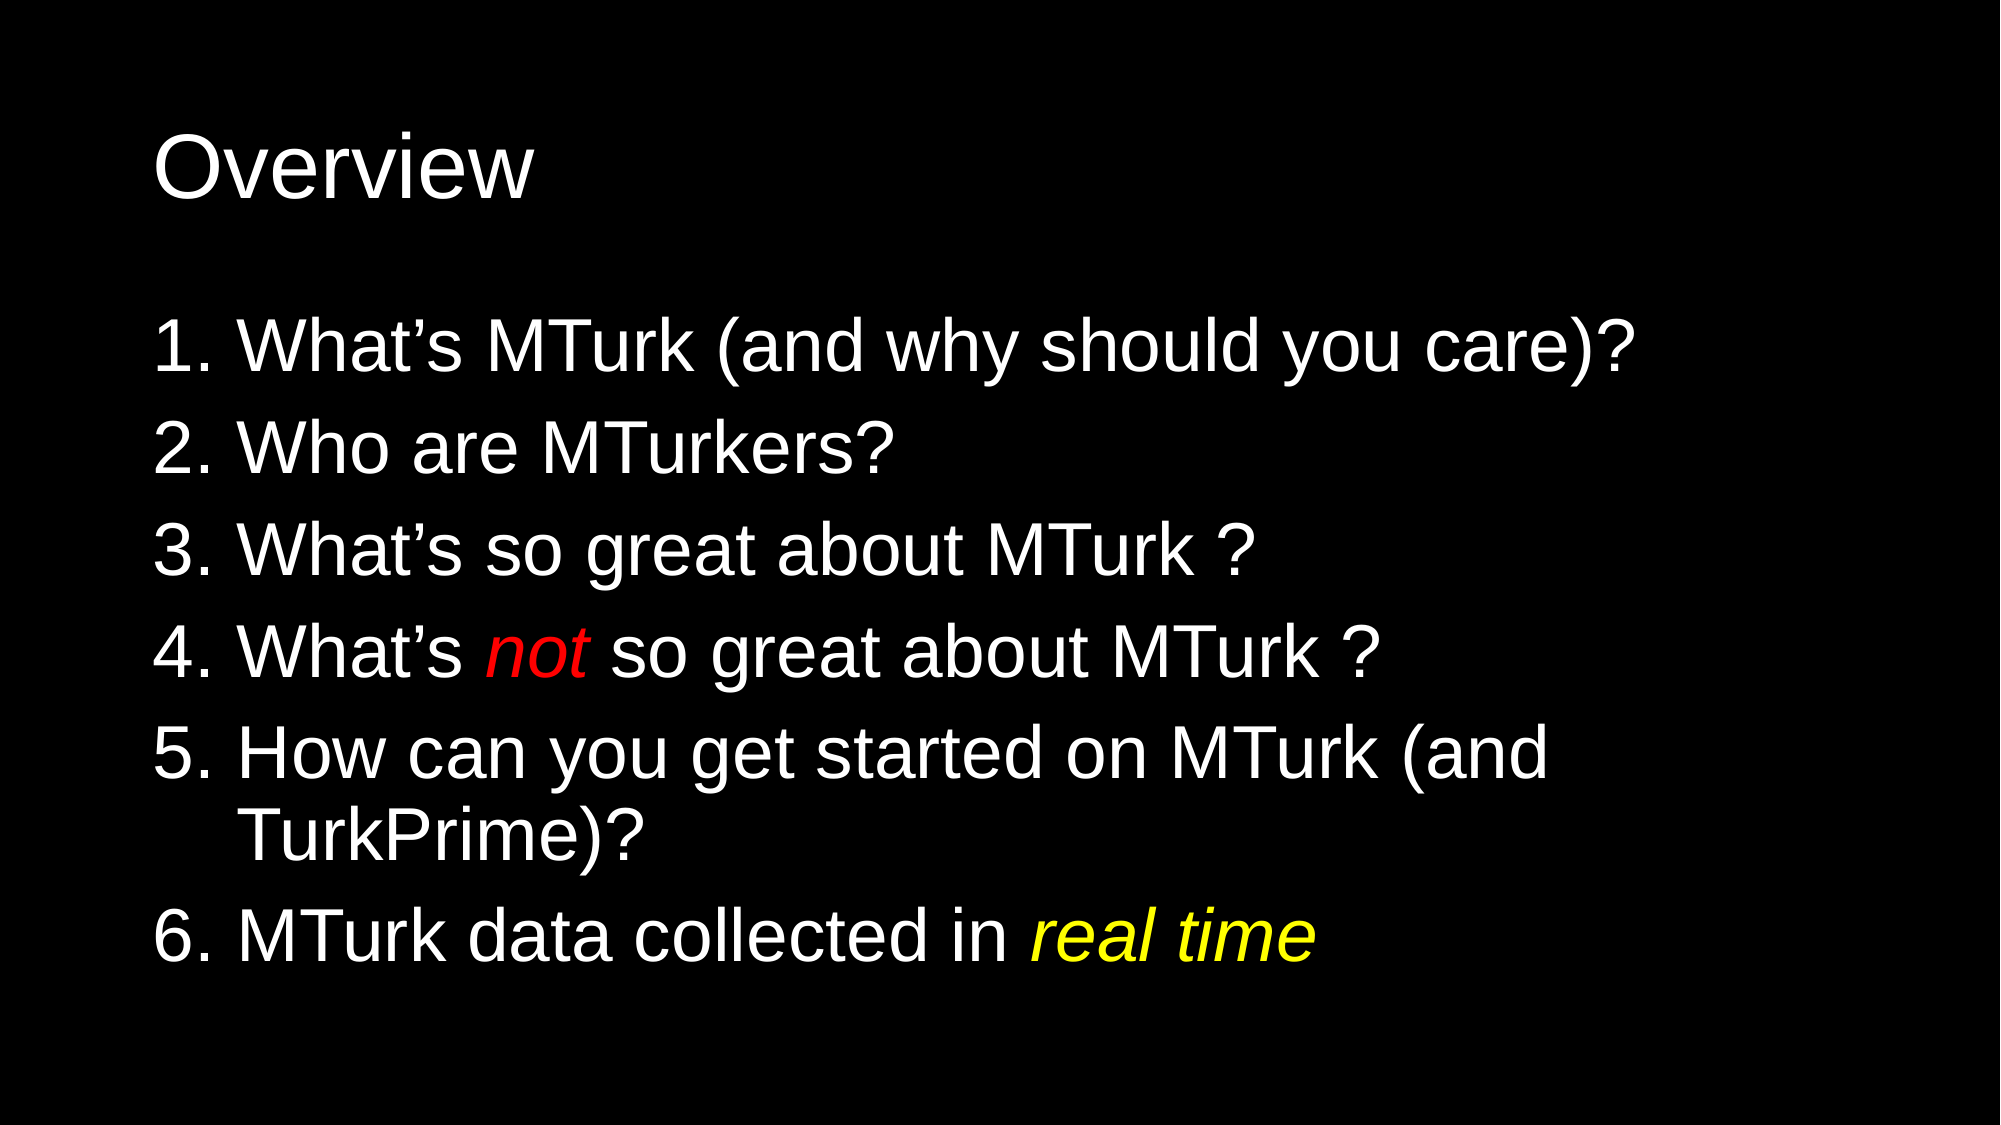

# Overview
What’s MTurk (and why should you care)?
Who are MTurkers?
What’s so great about MTurk ?
What’s not so great about MTurk ?
How can you get started on MTurk (and TurkPrime)?
MTurk data collected in real time